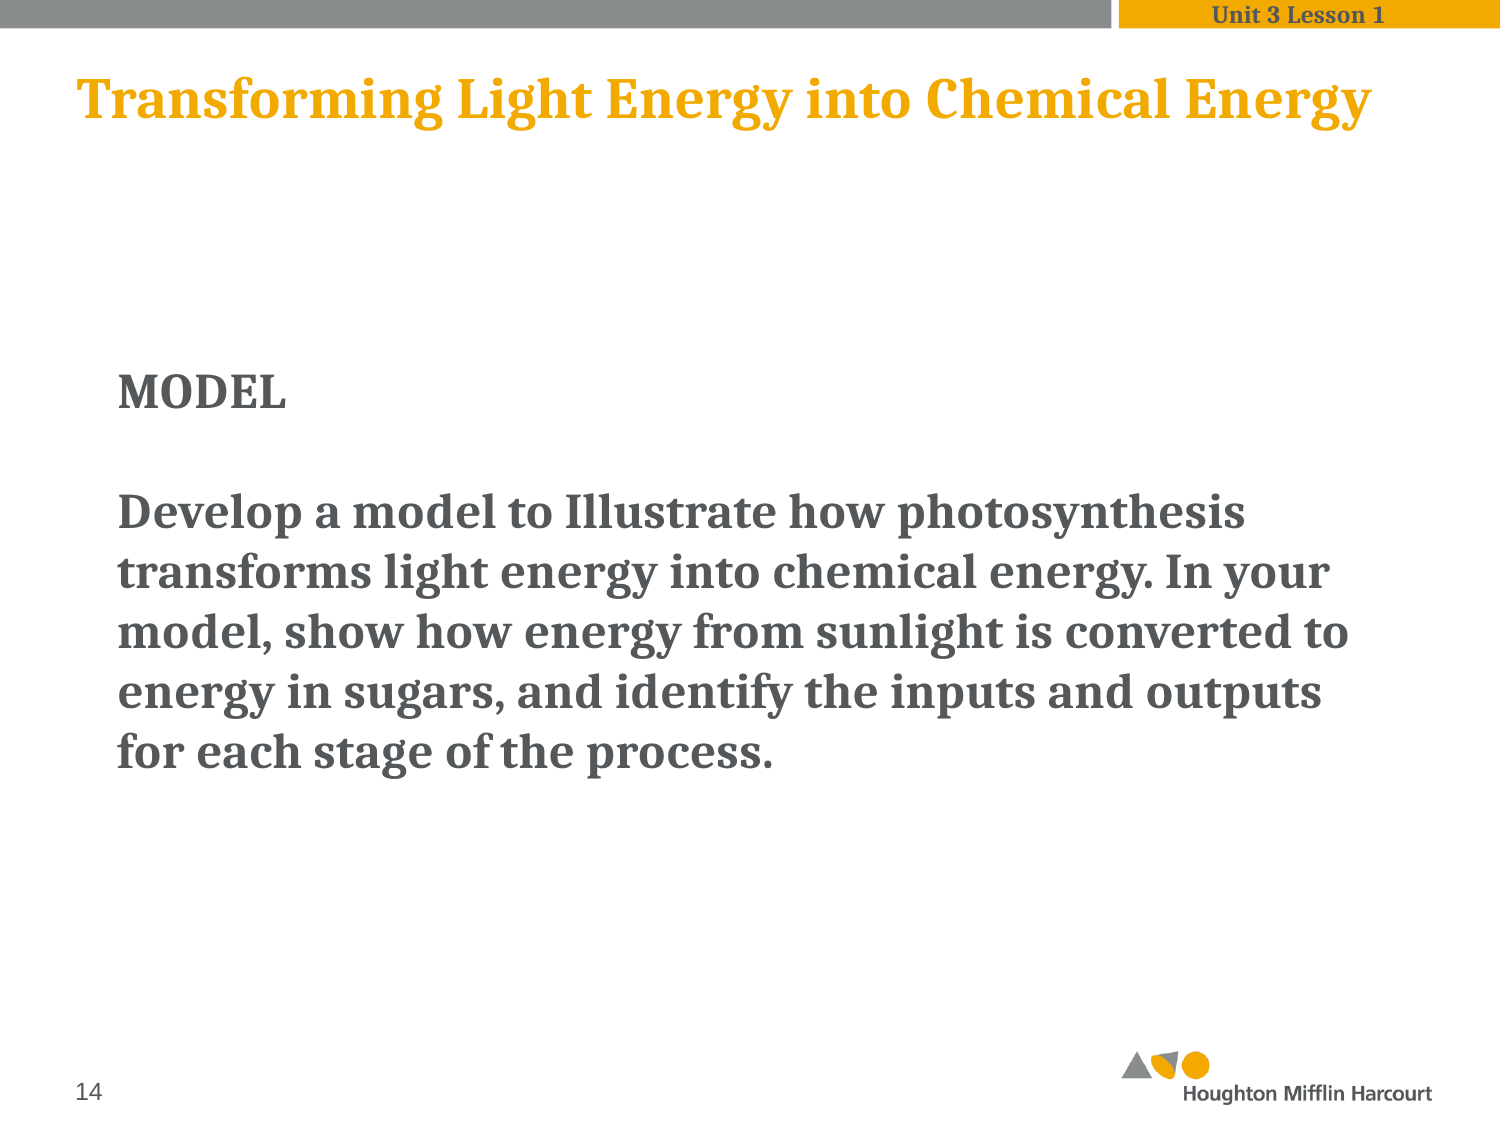

Unit 3 Lesson 1
# Transforming Light Energy into Chemical Energy
MODEL

Develop a model to Illustrate how photosynthesis transforms light energy into chemical energy. In your model, show how energy from sunlight is converted to energy in sugars, and identify the inputs and outputs for each stage of the process.

14